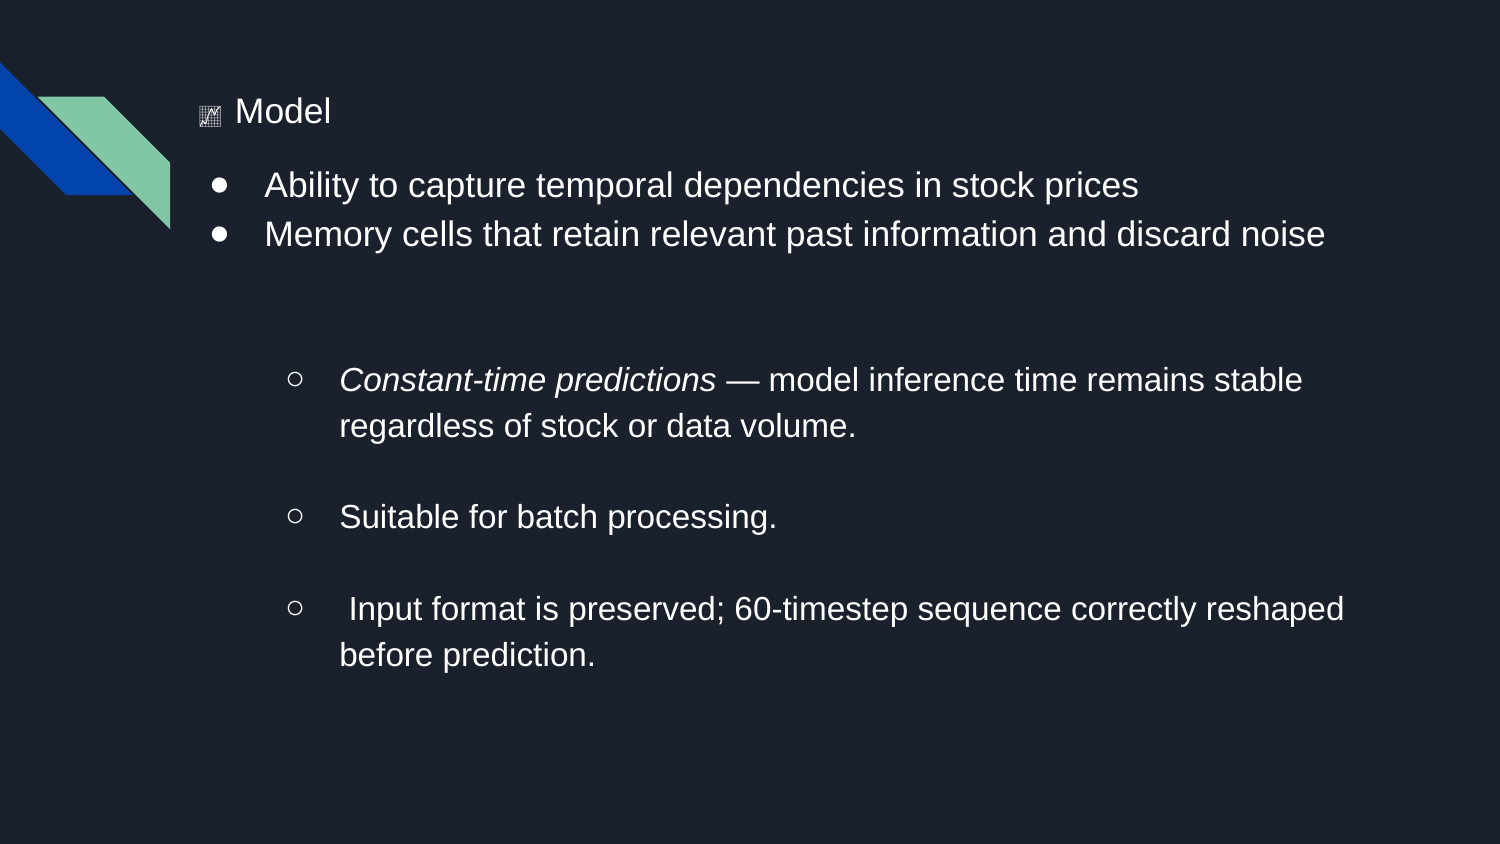

📈  Model
Ability to capture temporal dependencies in stock prices
Memory cells that retain relevant past information and discard noise

Constant-time predictions — model inference time remains stable regardless of stock or data volume.
Suitable for batch processing.
 Input format is preserved; 60-timestep sequence correctly reshaped before prediction.